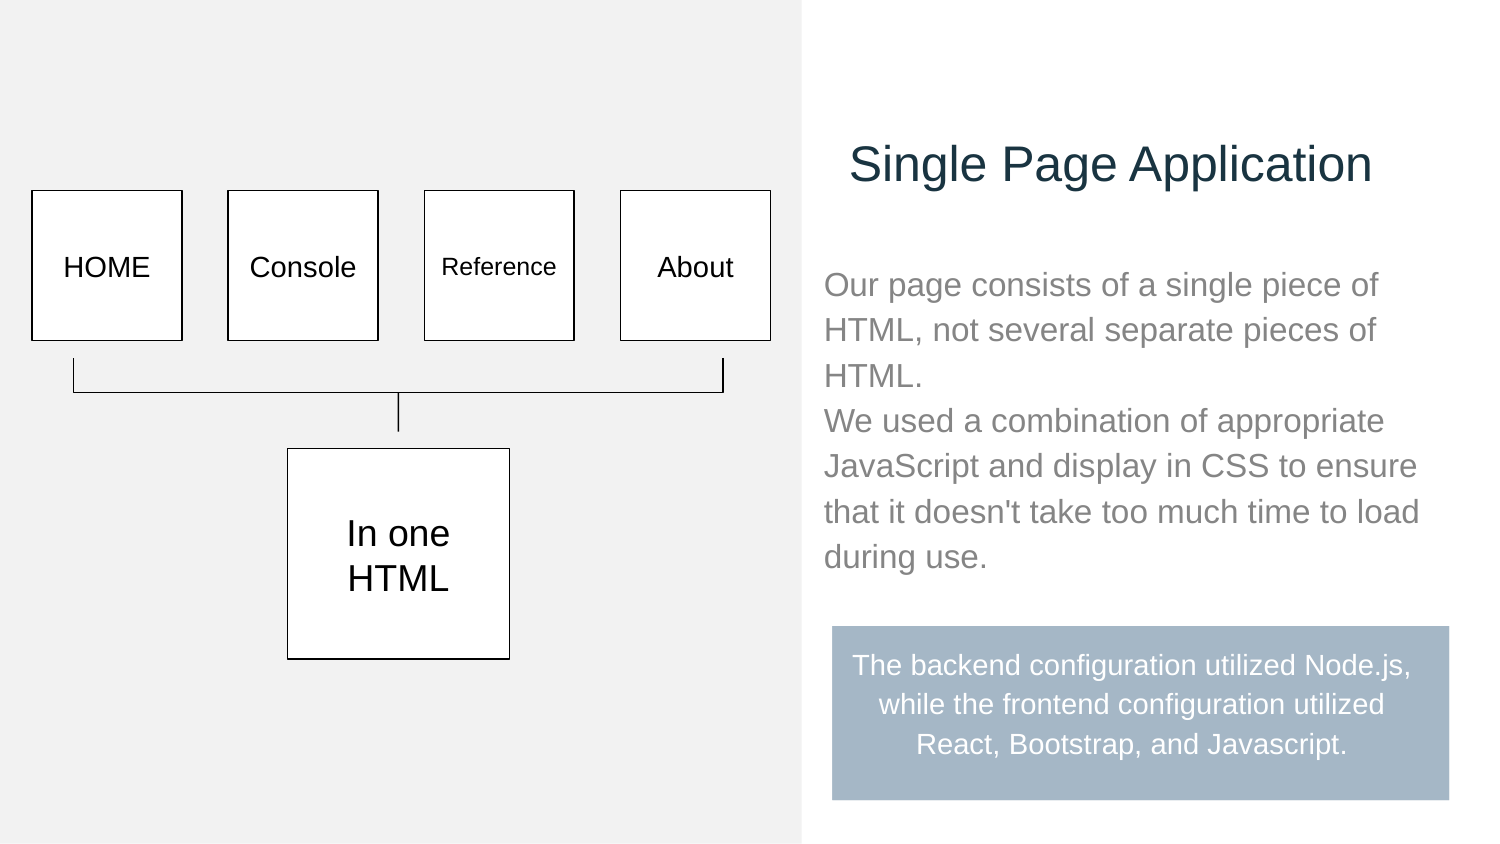

# Single Page Application
HOME
Console
Reference
About
Our page consists of a single piece of HTML, not several separate pieces of HTML.
We used a combination of appropriate JavaScript and display in CSS to ensure that it doesn't take too much time to load during use.
In one HTML

The backend configuration utilized Node.js, while the frontend configuration utilized React, Bootstrap, and Javascript.